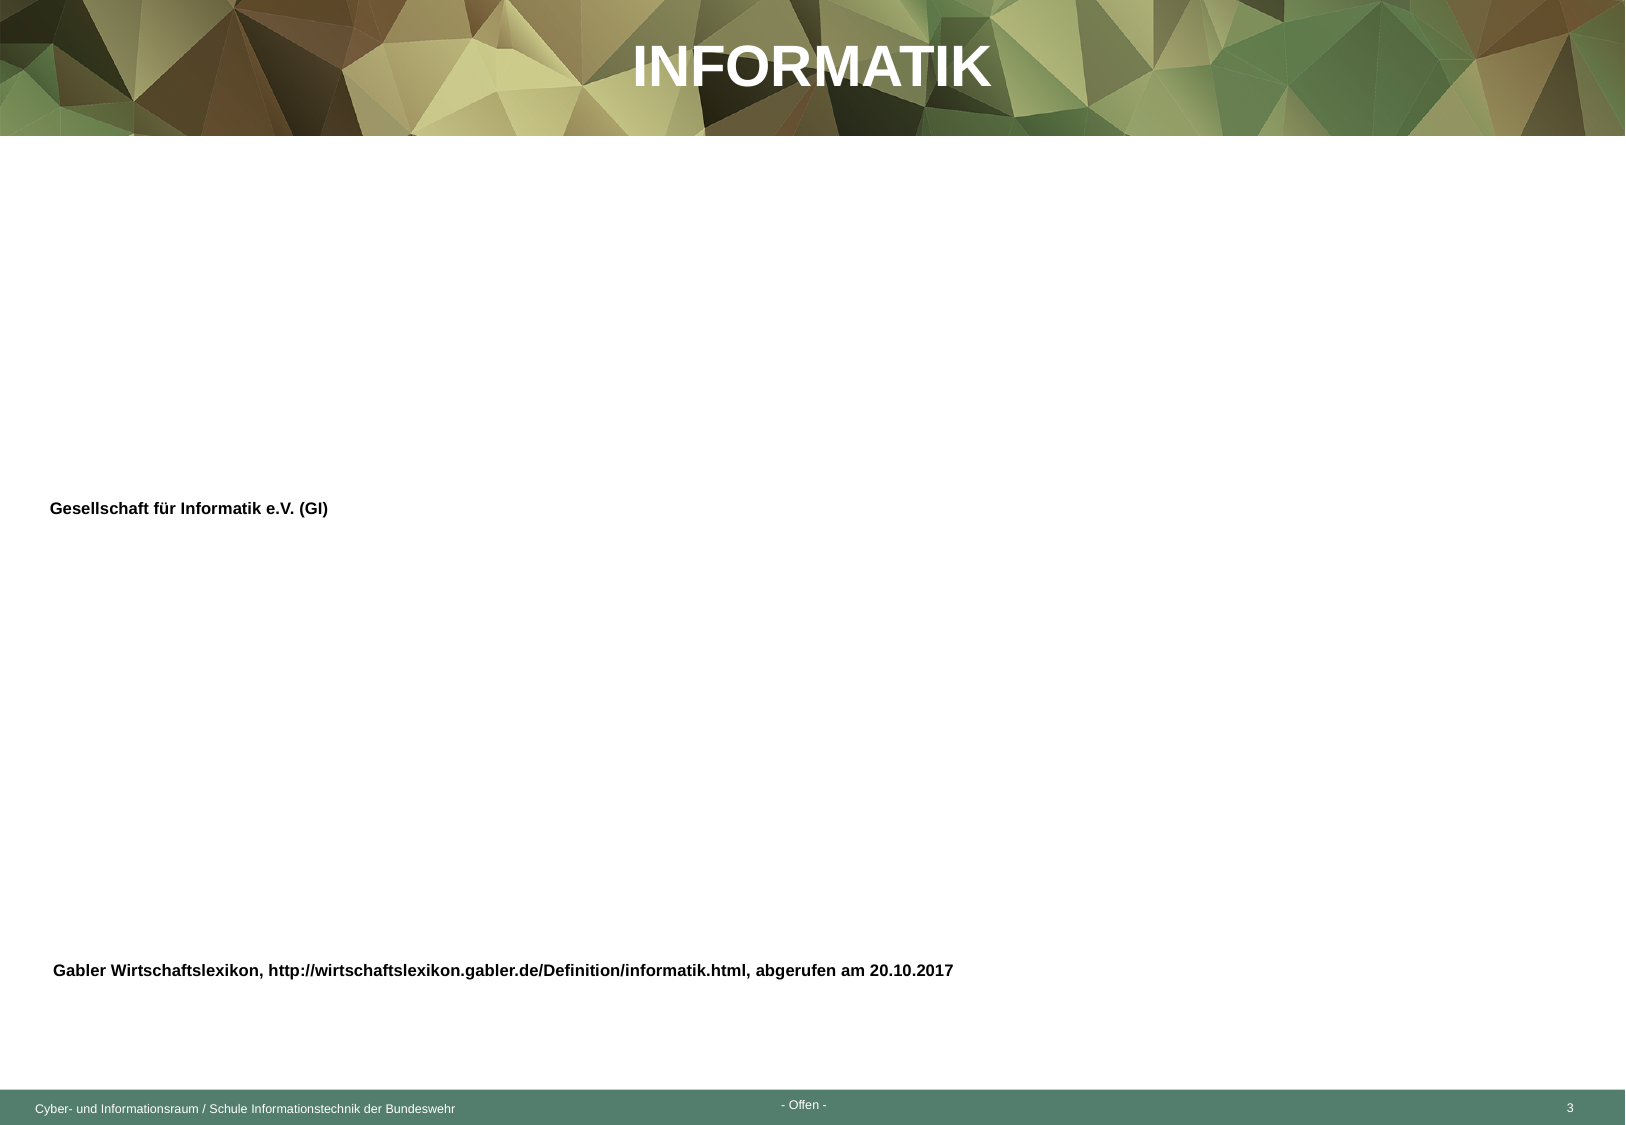

Informatik

 Die Informatik ist wie die Mathematik eine auf alle  anderen Wissensgebiete ausstrahlende Grundlagen- und Formalwissenschaft. Fasst man die Mathematik als die Wissenschaft vom »formal Denkbaren« auf, so konzentriert sich die Informatik auf das »Realisierbare«, also auf Formalismen und Begriffe, die der maschinellen Verarbeitung zugänglich sind.

 Wissenschaft von der systematischen Verarbeitung von Informationen, insbesondere der automatischen Verarbeitung mithilfe von Computern; im angelsächsischen Raum als Computer Science bezeichnet. Die Informatik untersucht grundsätzliche Verfahrensweisen für die Verarbeitung von Informationen sowie allgemeinen Methoden der Anwendung solcher Verfahrensweisen in den verschiedensten Bereichen.
Gesellschaft für Informatik e.V. (GI)
Gabler Wirtschaftslexikon, http://wirtschaftslexikon.gabler.de/Definition/informatik.html, abgerufen am 20.10.2017
3